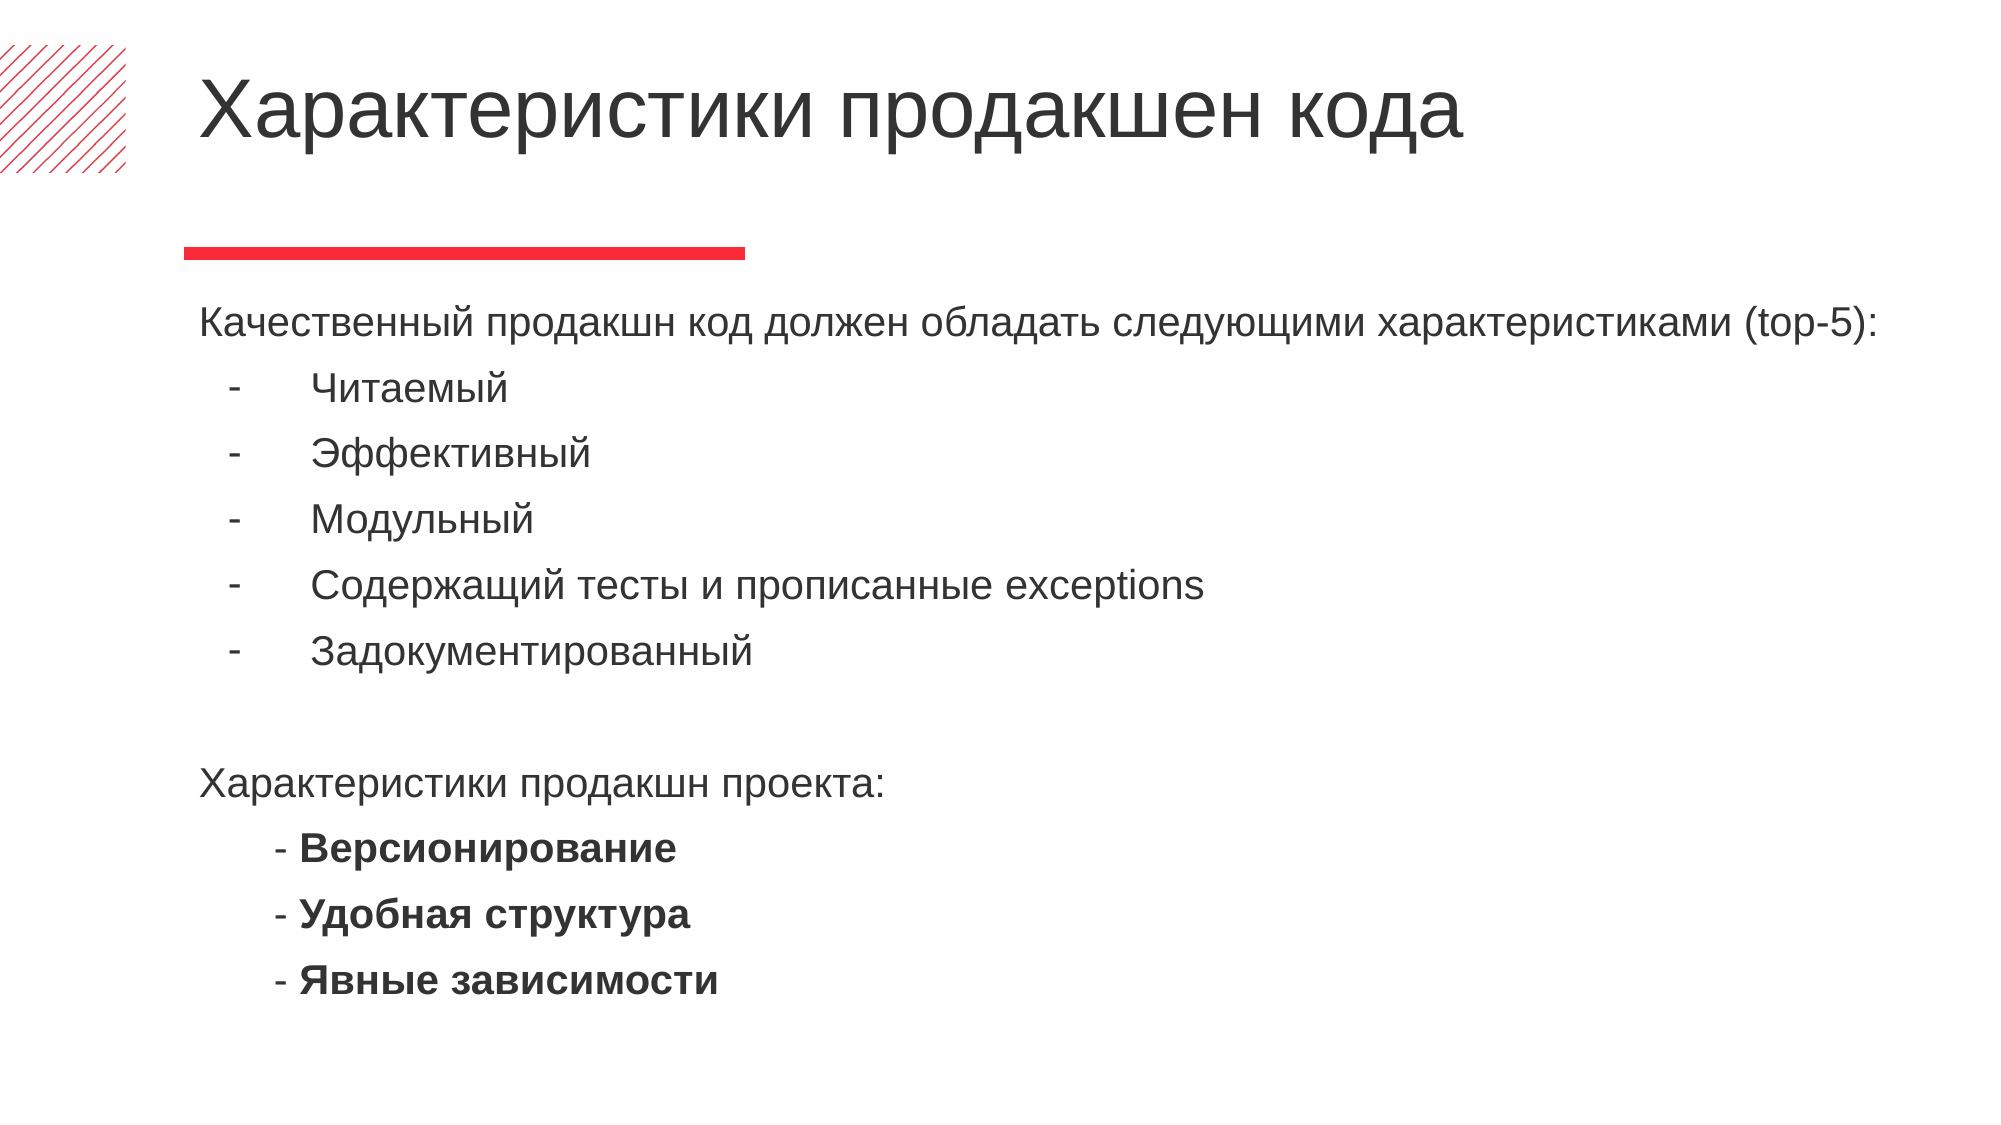

Характеристики продакшен кода
Качественный продакшн код должен обладать следующими характеристиками (top-5):
 Читаемый
 Эффективный
 Модульный
 Содержащий тесты и прописанные exceptions
 Задокументированный

Характеристики продакшн проекта:
- Версионирование
- Удобная структура
- Явные зависимости